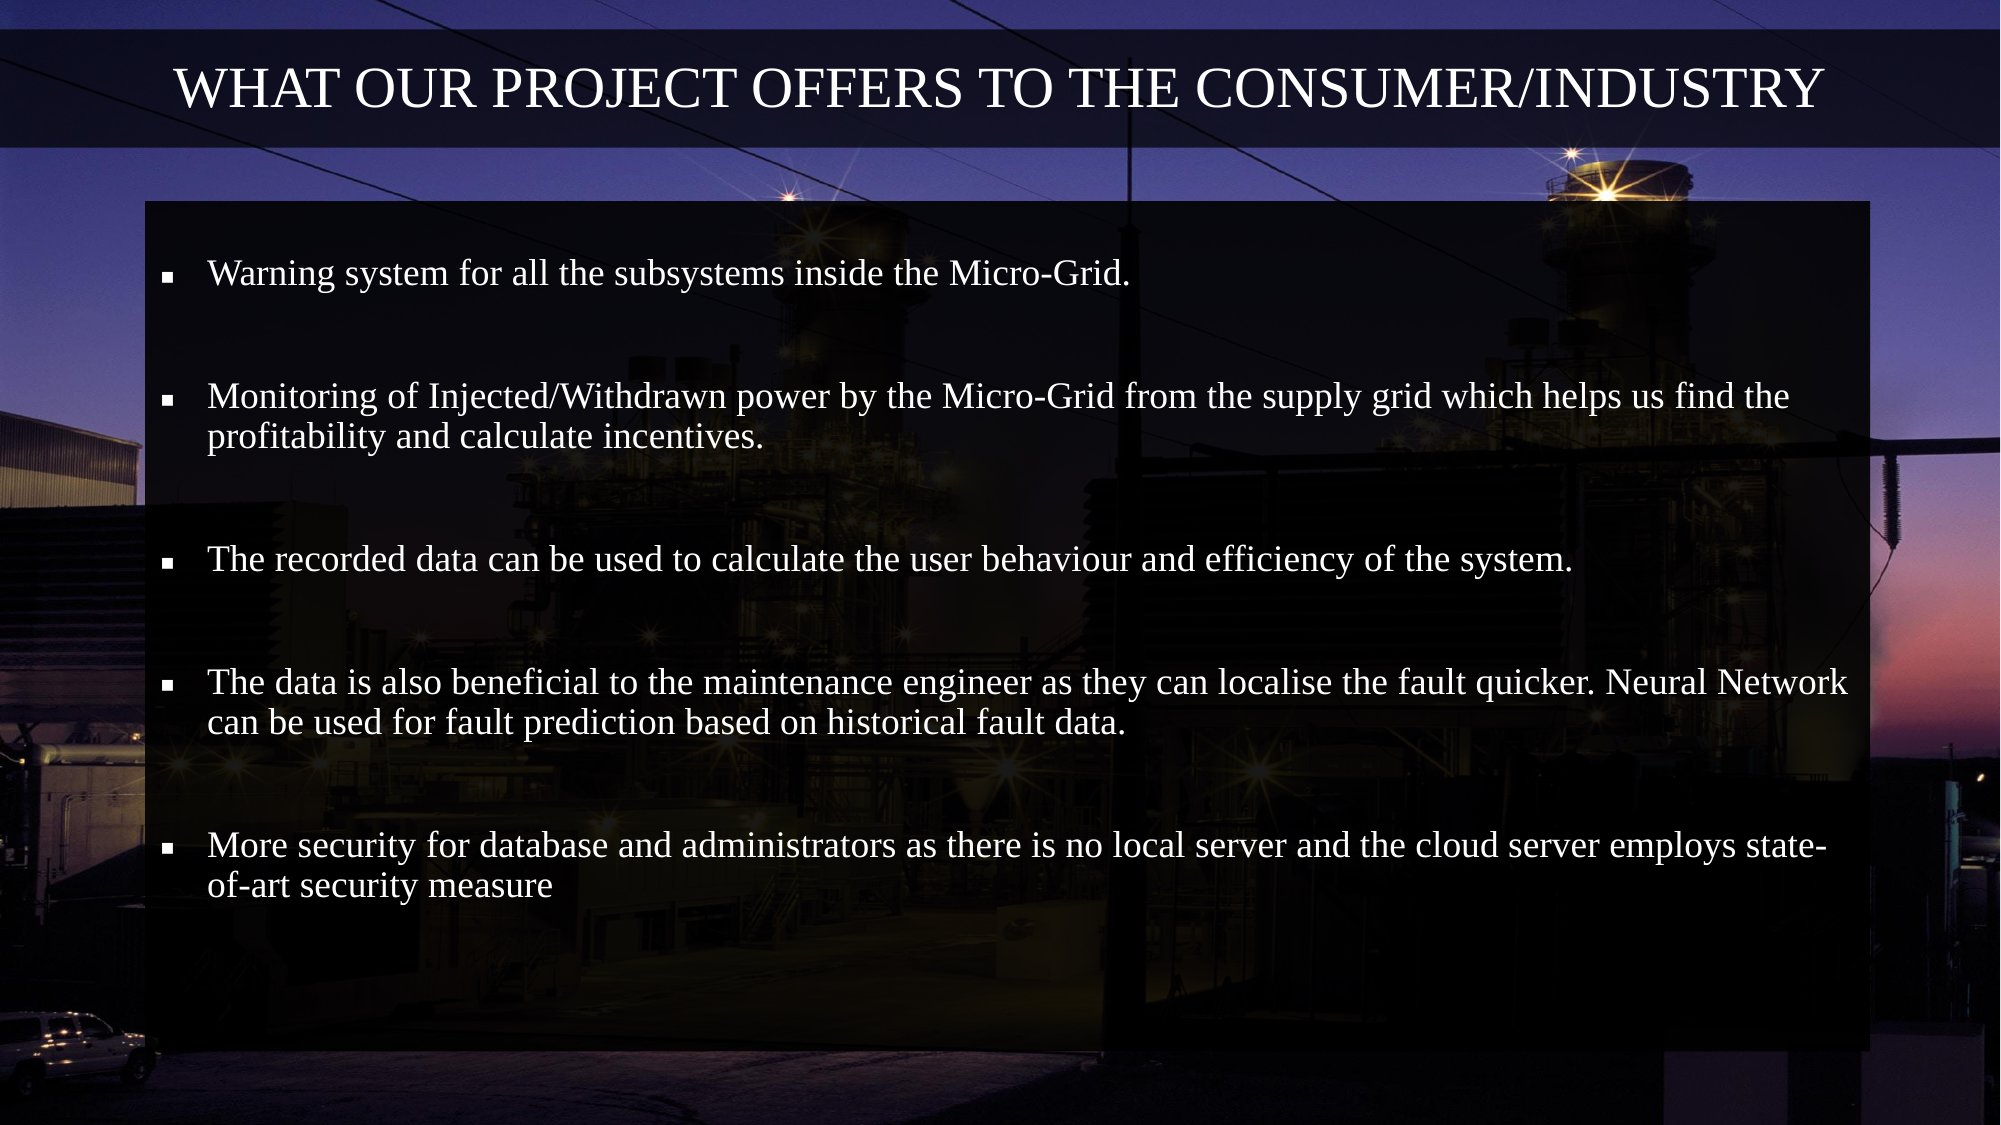

WHAT OUR PROJECT OFFERS TO THE CONSUMER/INDUSTRY

Warning system for all the subsystems inside the Micro-Grid.

Monitoring of Injected/Withdrawn power by the Micro-Grid from the supply grid which helps us find the profitability and calculate incentives.

The recorded data can be used to calculate the user behaviour and efficiency of the system.

The data is also beneficial to the maintenance engineer as they can localise the fault quicker. Neural Network can be used for fault prediction based on historical fault data.

More security for database and administrators as there is no local server and the cloud server employs state-of-art security measure